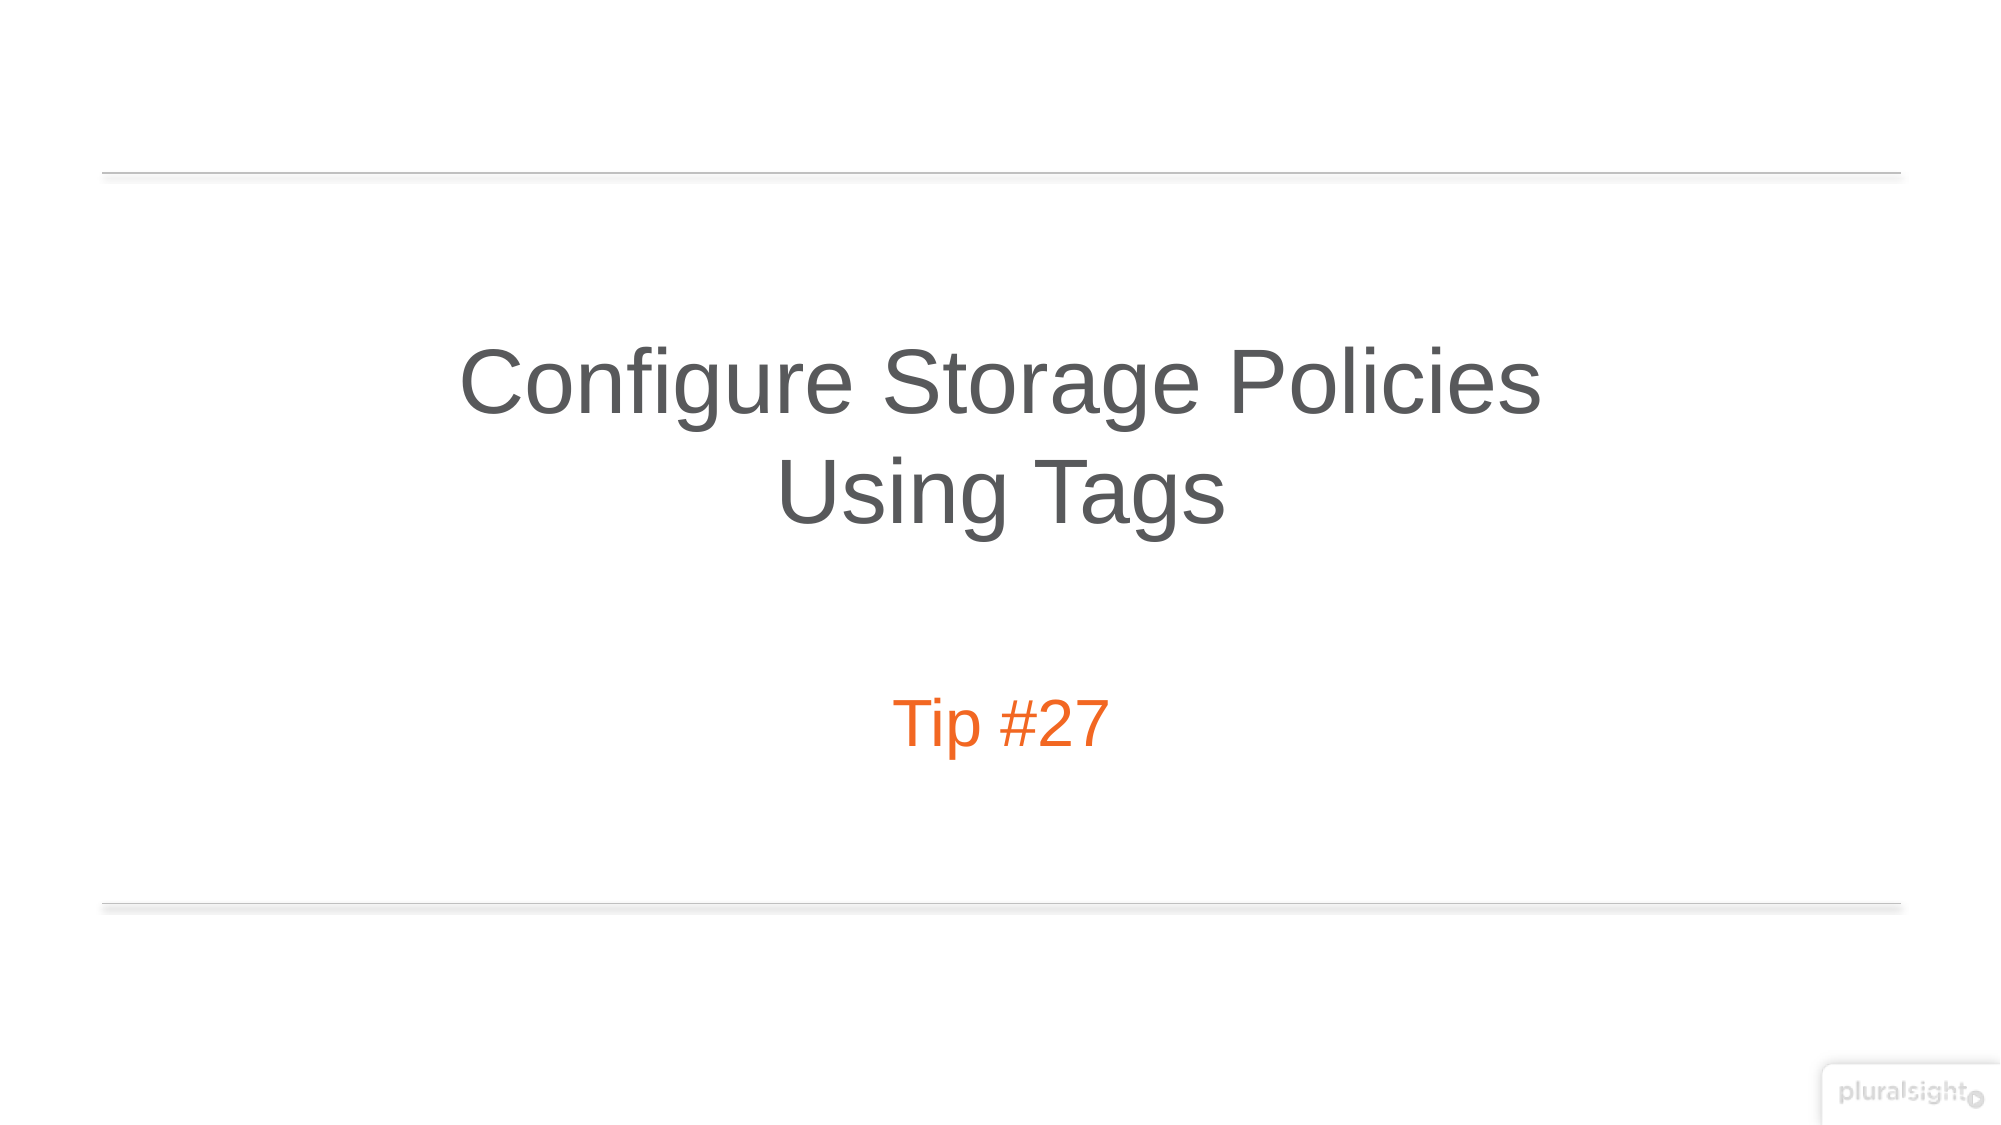

Configure Storage Policies
Using Tags

Tip #27